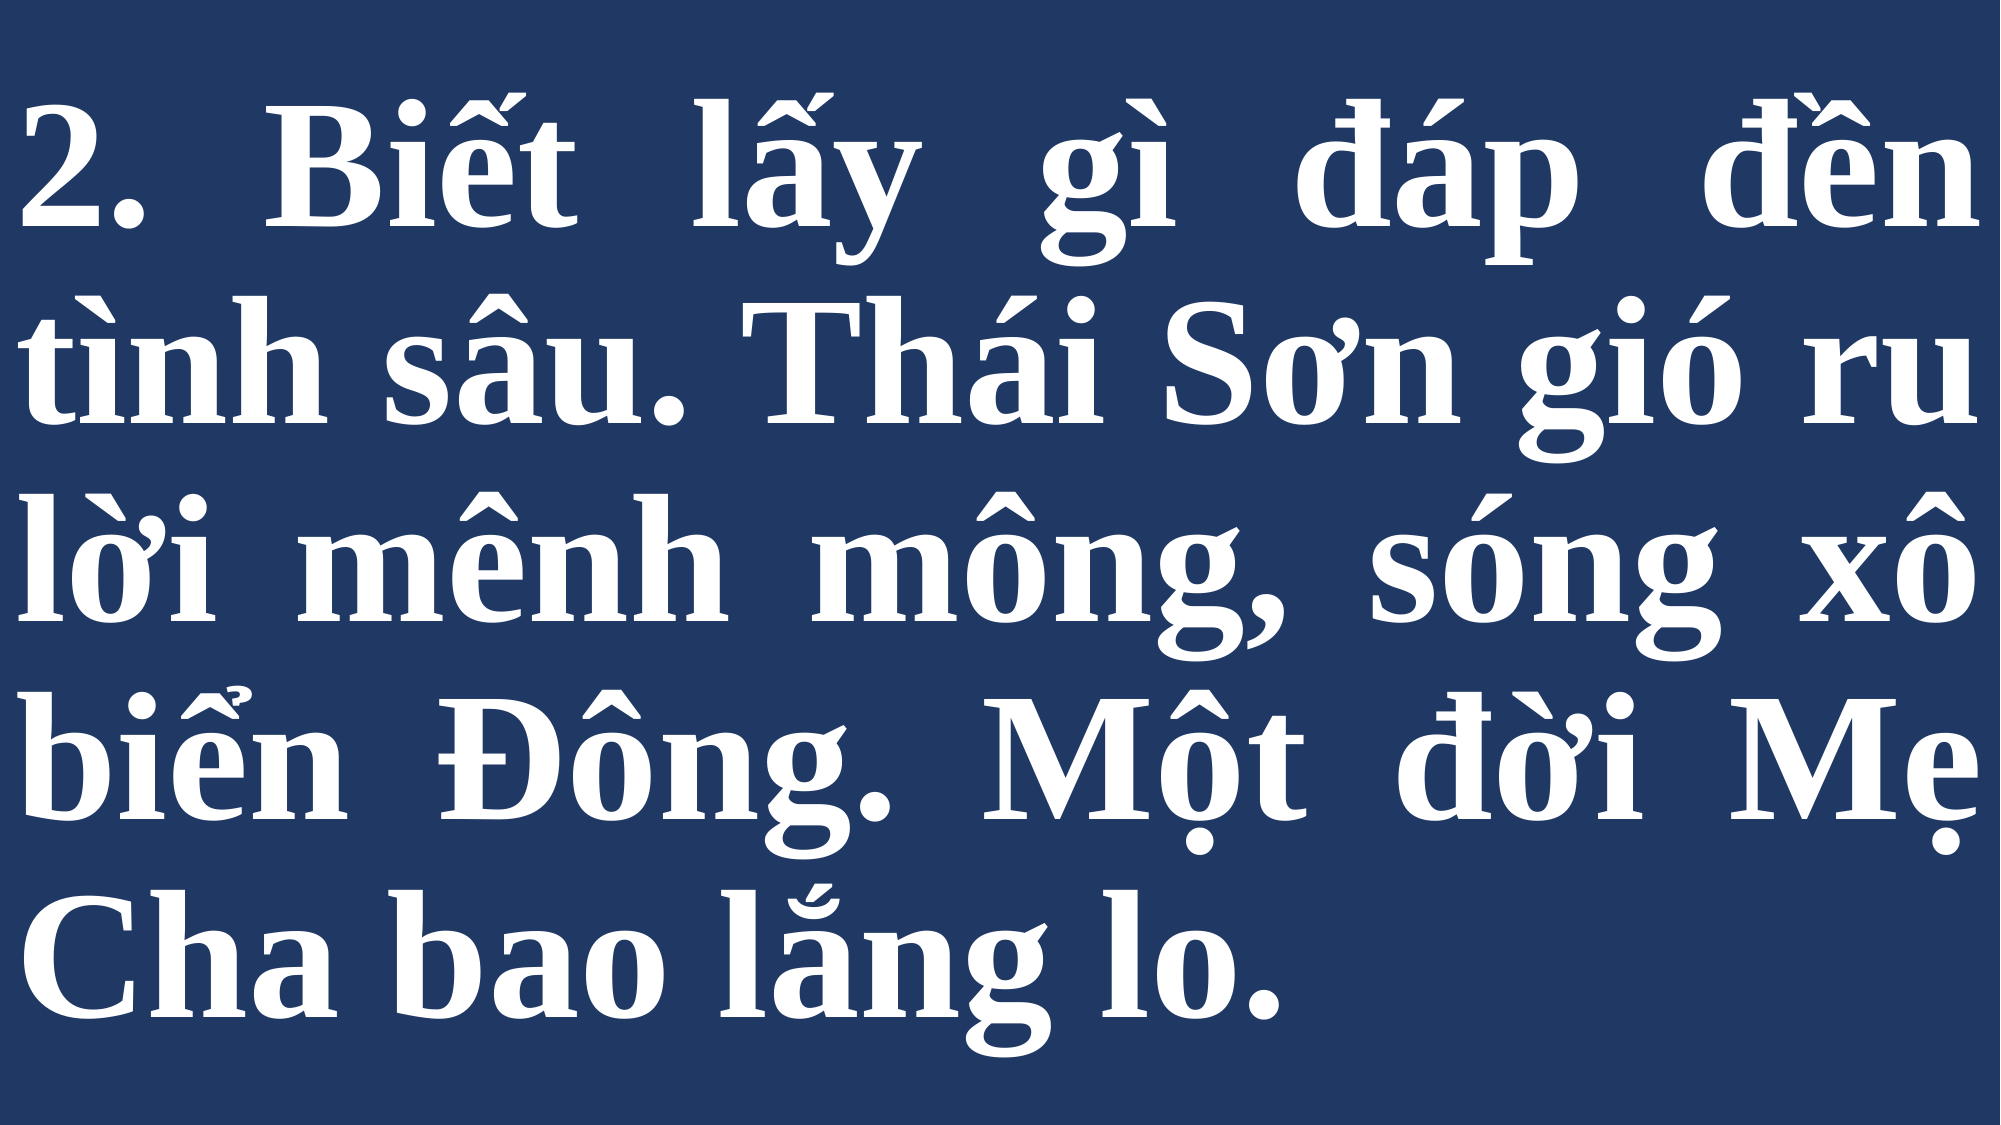

# 2. Biết lấy gì đáp đền tình sâu. Thái Sơn gió ru lời mênh mông, sóng xô biển Đông. Một đời Mẹ Cha bao lắng lo.